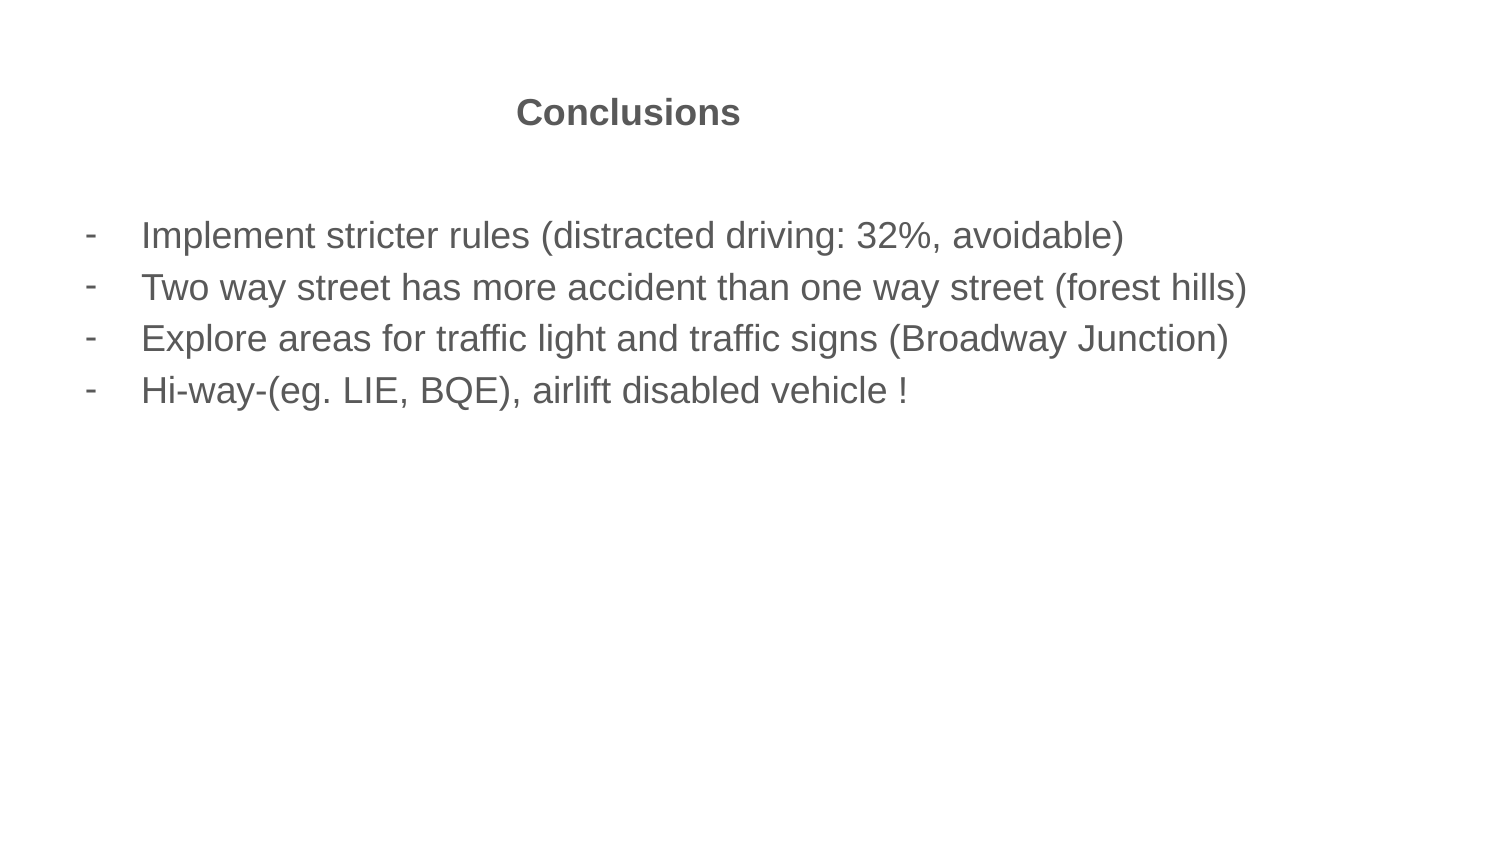

# Conclusions
Implement stricter rules (distracted driving: 32%, avoidable)
Two way street has more accident than one way street (forest hills)
Explore areas for traffic light and traffic signs (Broadway Junction)
Hi-way-(eg. LIE, BQE), airlift disabled vehicle !